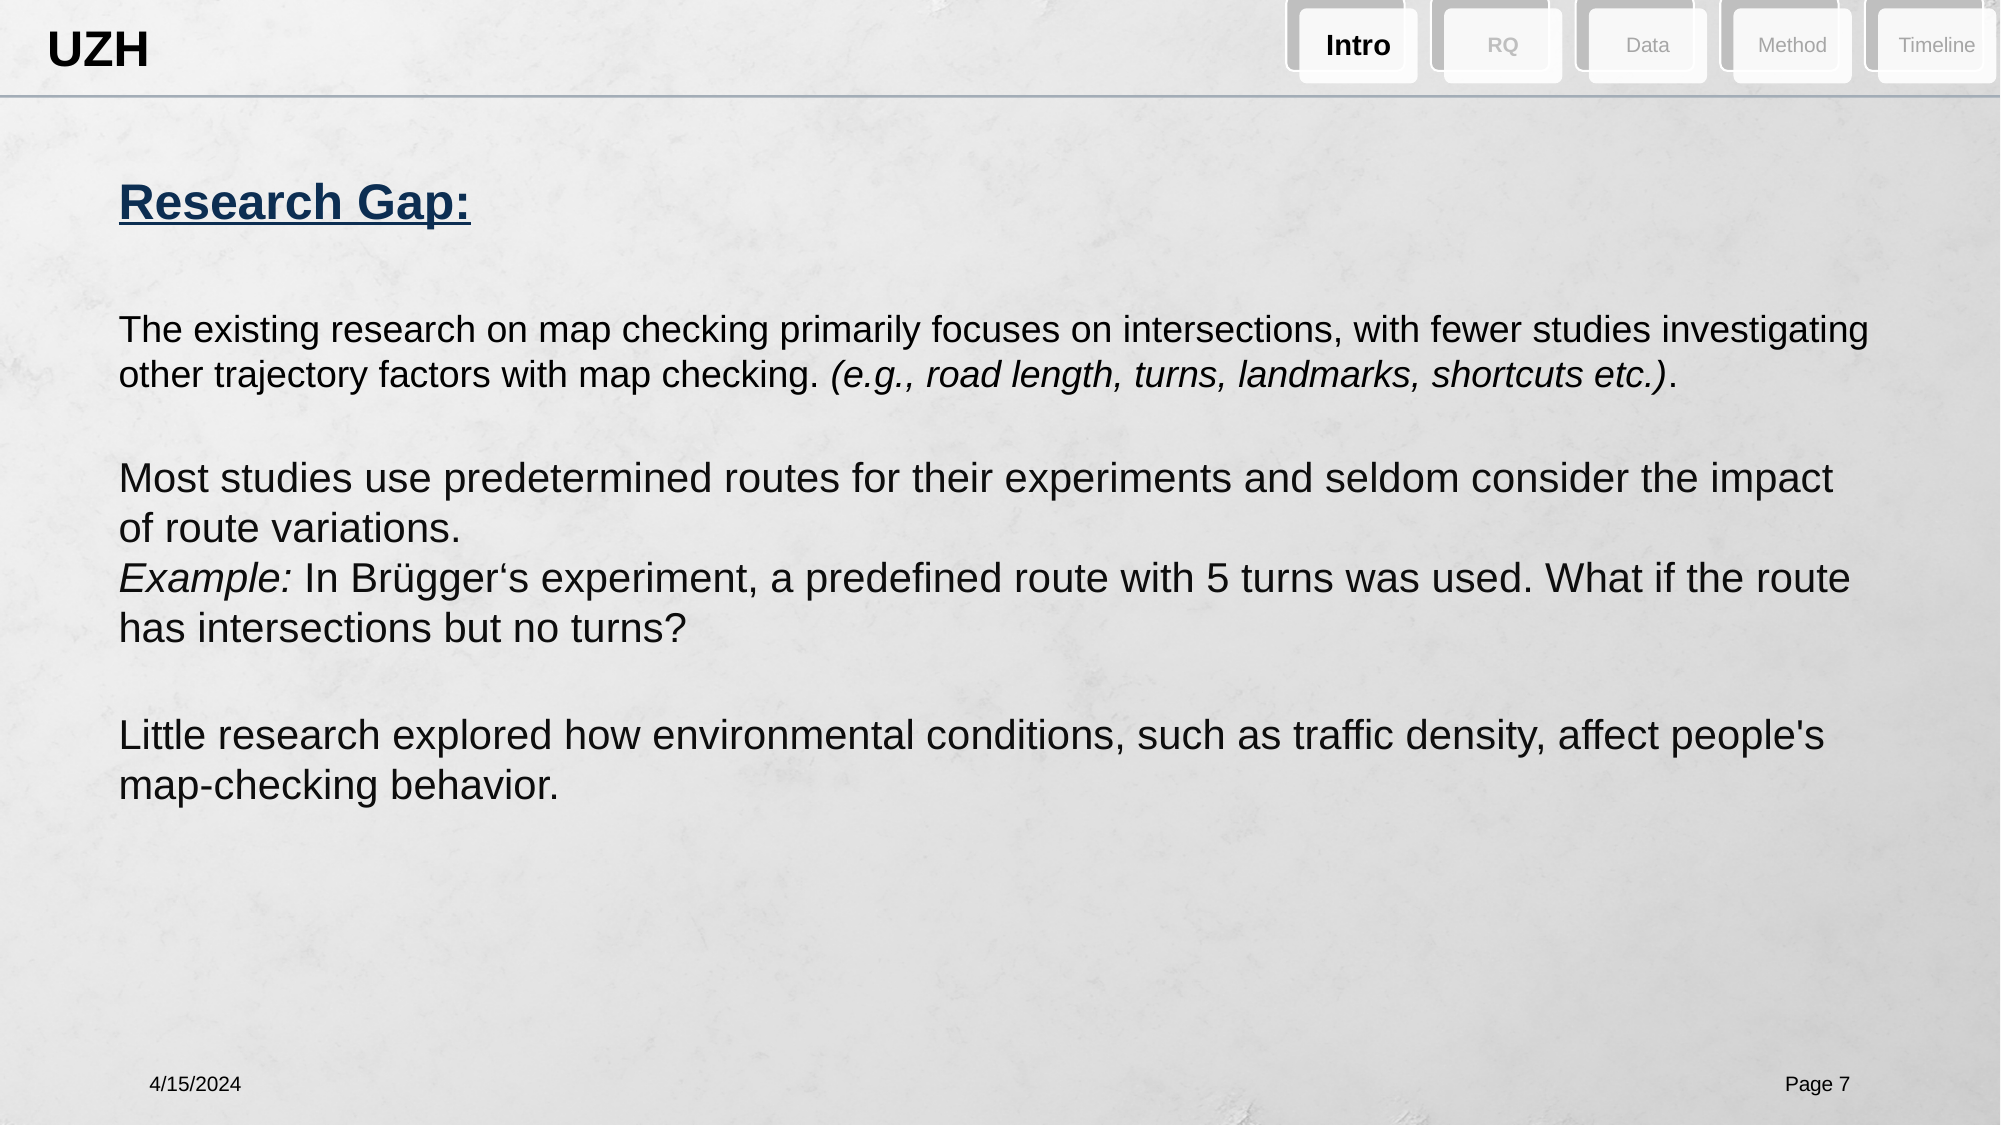

Intro
RQ
Data
Method
Timeline
Research Gap:
The existing research on map checking primarily focuses on intersections, with fewer studies investigating other trajectory factors with map checking. (e.g., road length, turns, landmarks, shortcuts etc.).
Most studies use predetermined routes for their experiments and seldom consider the impact of route variations.
Example: In Brügger‘s experiment, a predefined route with 5 turns was used. What if the route has intersections but no turns?
Little research explored how environmental conditions, such as traffic density, affect people's map-checking behavior.
4/15/2024
Page 7